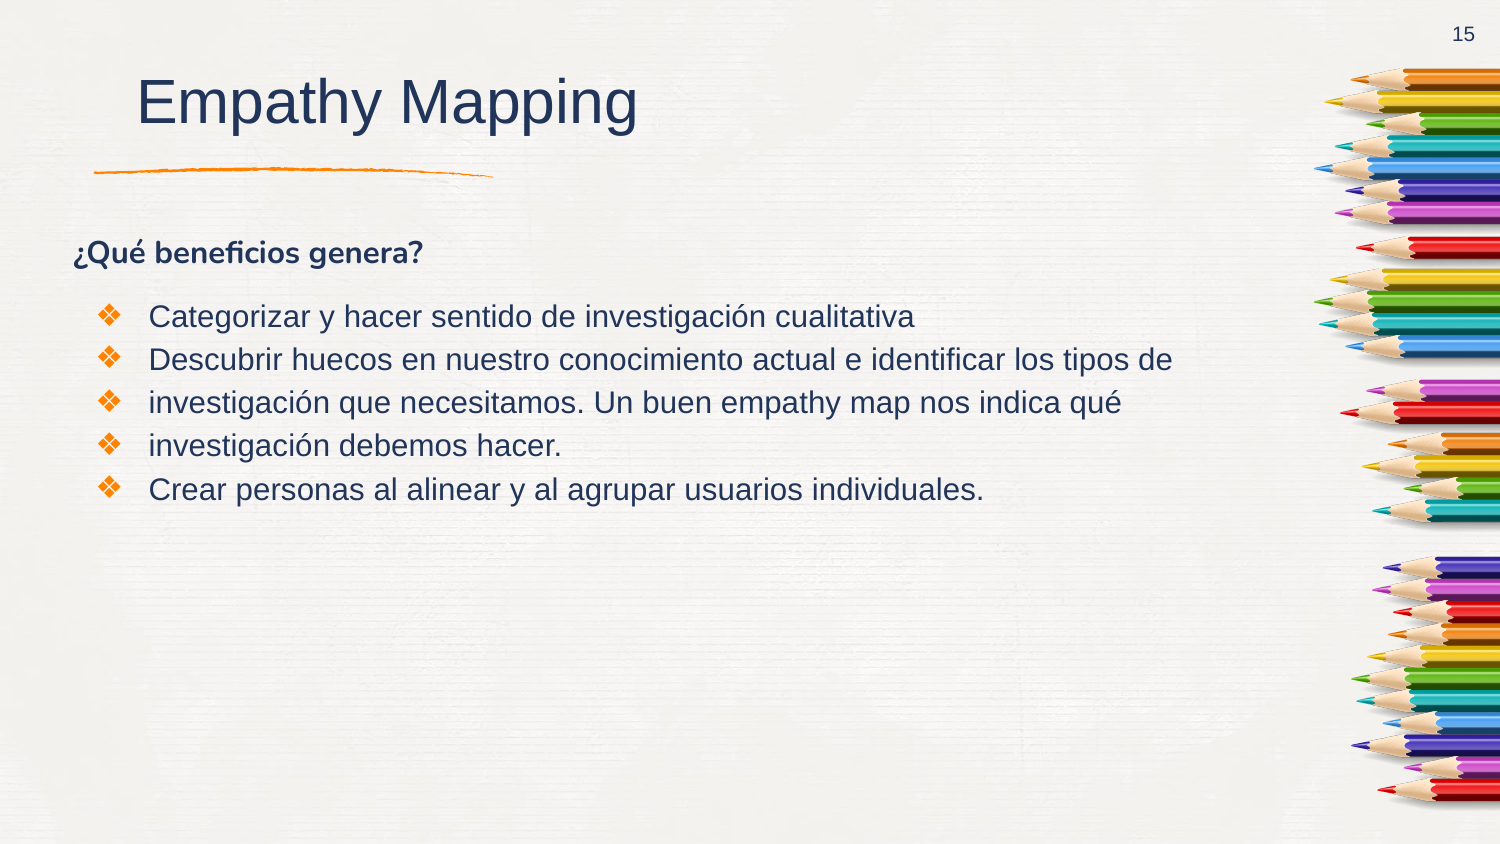

15
# Empathy Mapping
¿Qué beneficios genera?
Categorizar y hacer sentido de investigación cualitativa
Descubrir huecos en nuestro conocimiento actual e identificar los tipos de
investigación que necesitamos. Un buen empathy map nos indica qué
investigación debemos hacer.
Crear personas al alinear y al agrupar usuarios individuales.